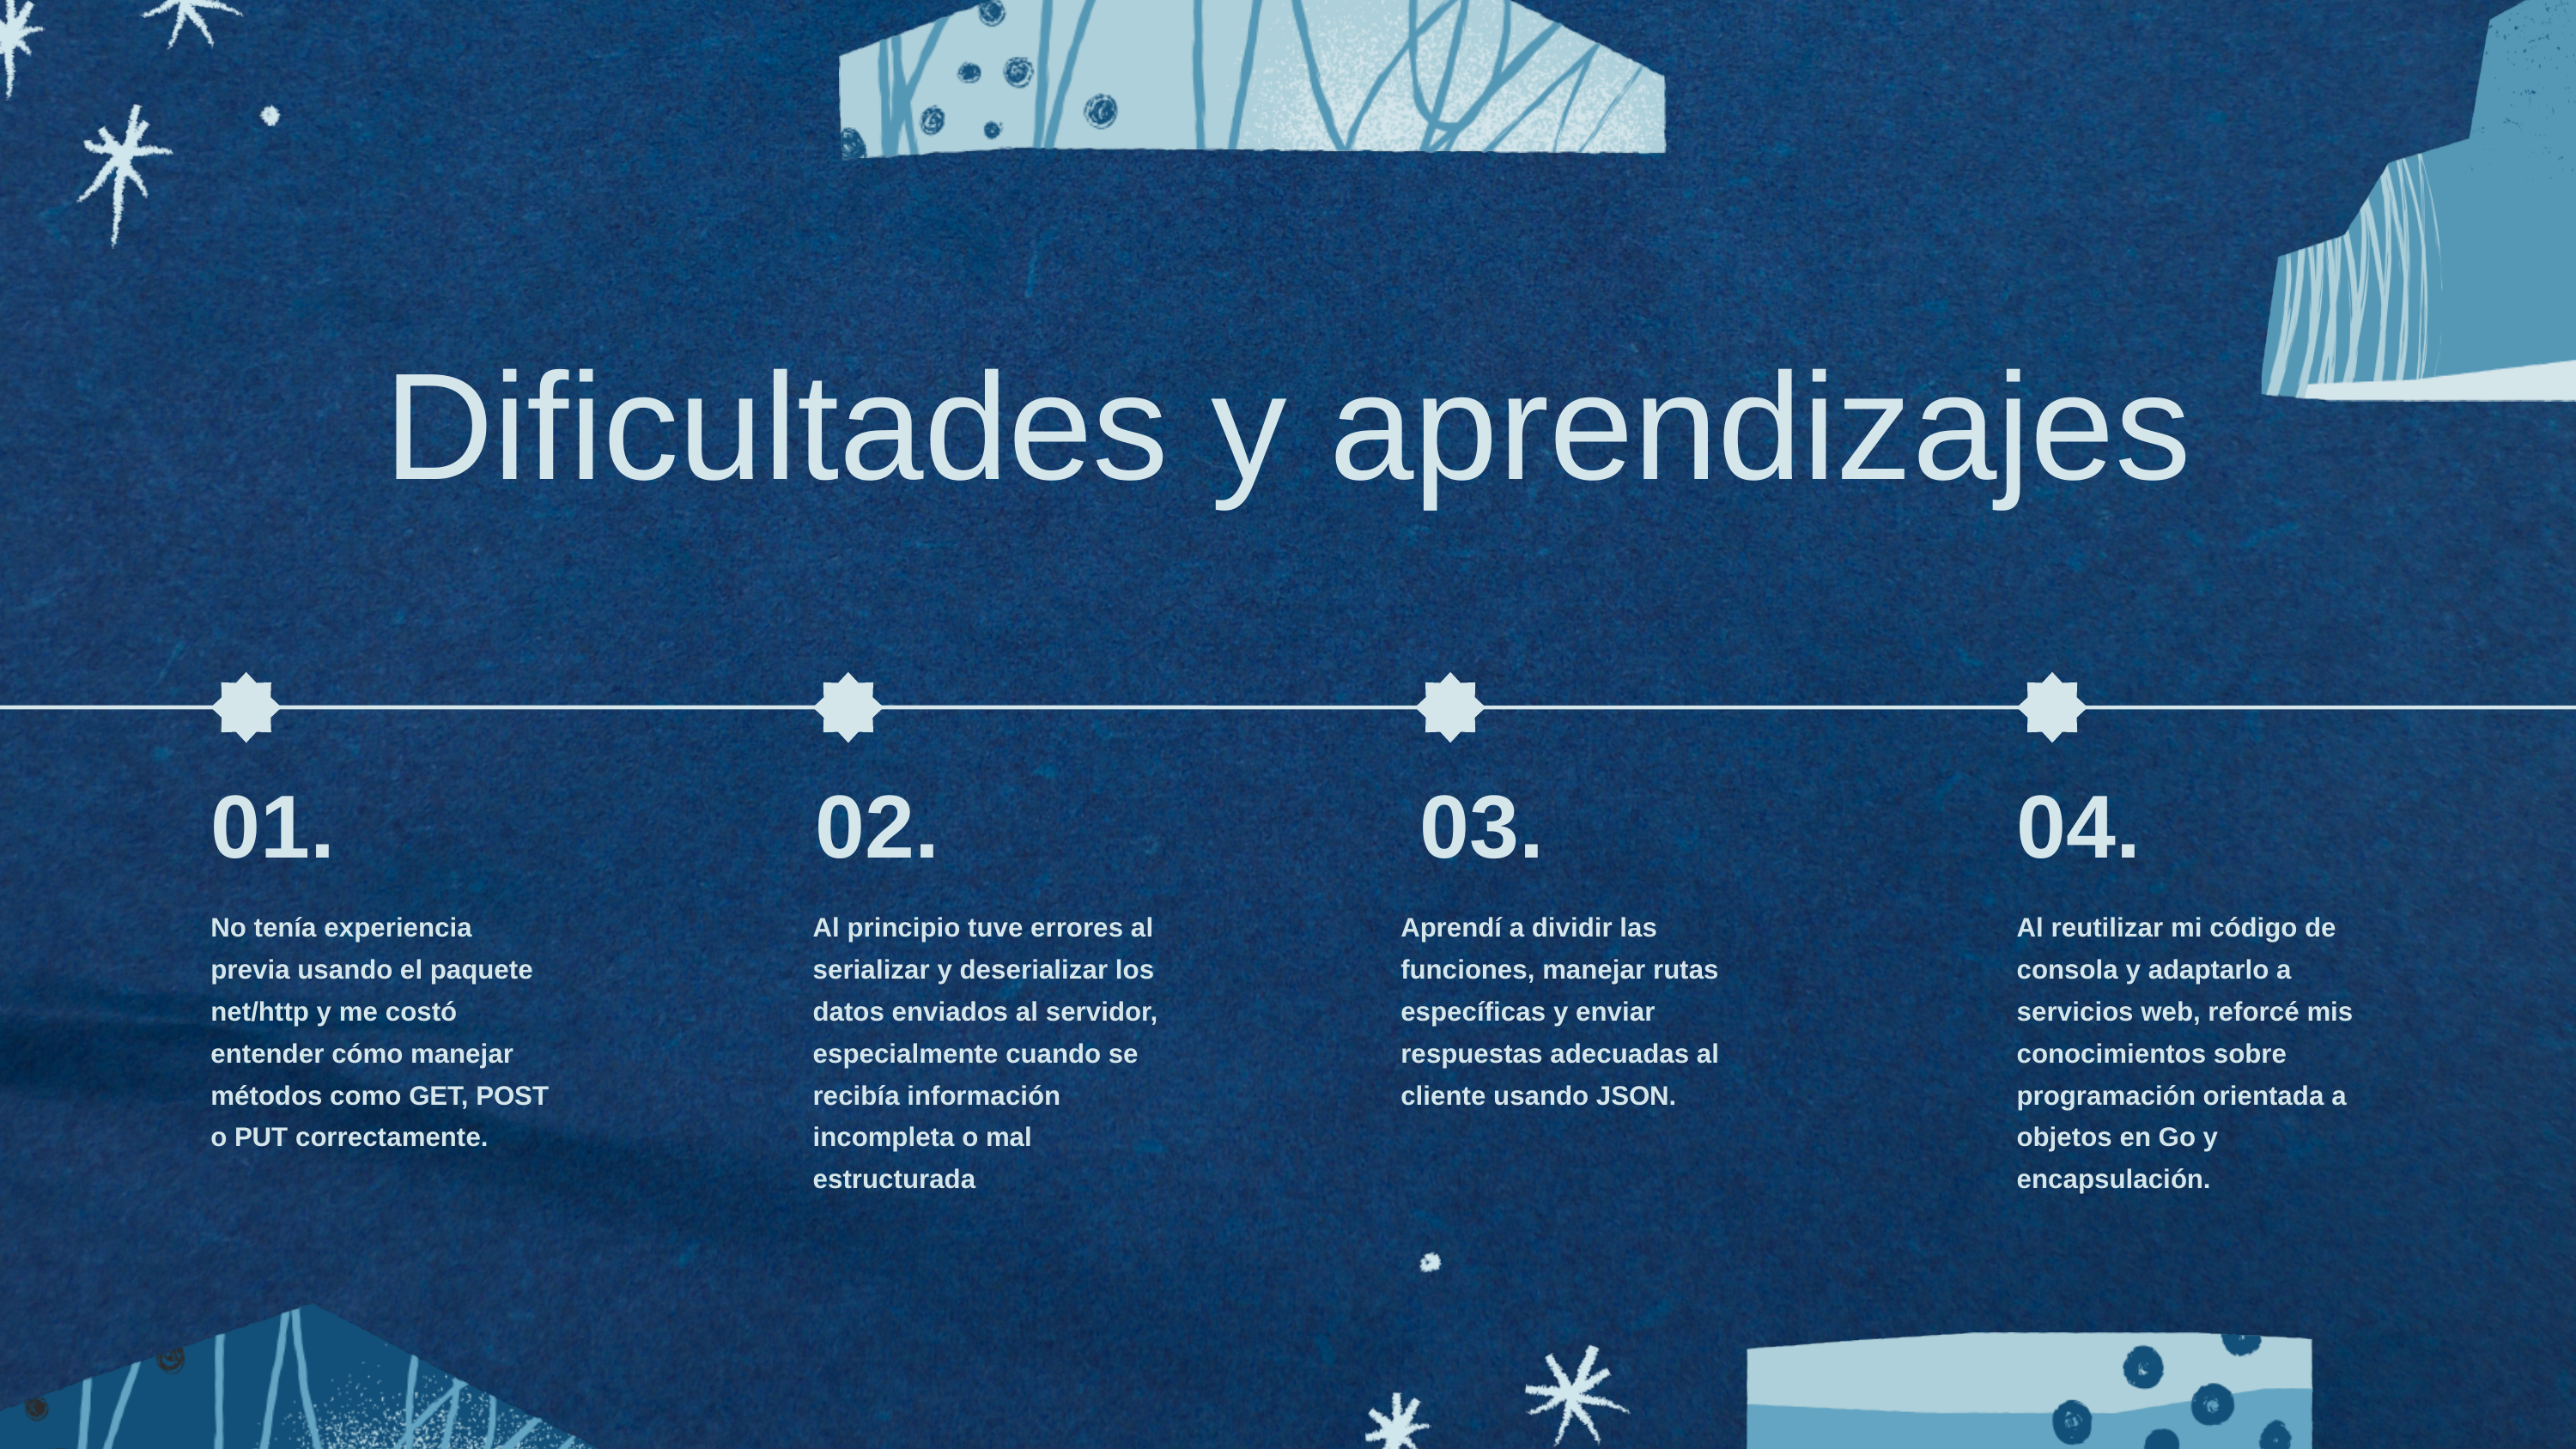

Dificultades y aprendizajes

01.
02.
03.
04.
No tenía experiencia previa usando el paquete net/http y me costó entender cómo manejar métodos como GET, POST o PUT correctamente.
Al principio tuve errores al serializar y deserializar los datos enviados al servidor, especialmente cuando se recibía información incompleta o mal estructurada
Aprendí a dividir las funciones, manejar rutas específicas y enviar respuestas adecuadas al cliente usando JSON.
Al reutilizar mi código de consola y adaptarlo a servicios web, reforcé mis conocimientos sobre programación orientada a objetos en Go y encapsulación.